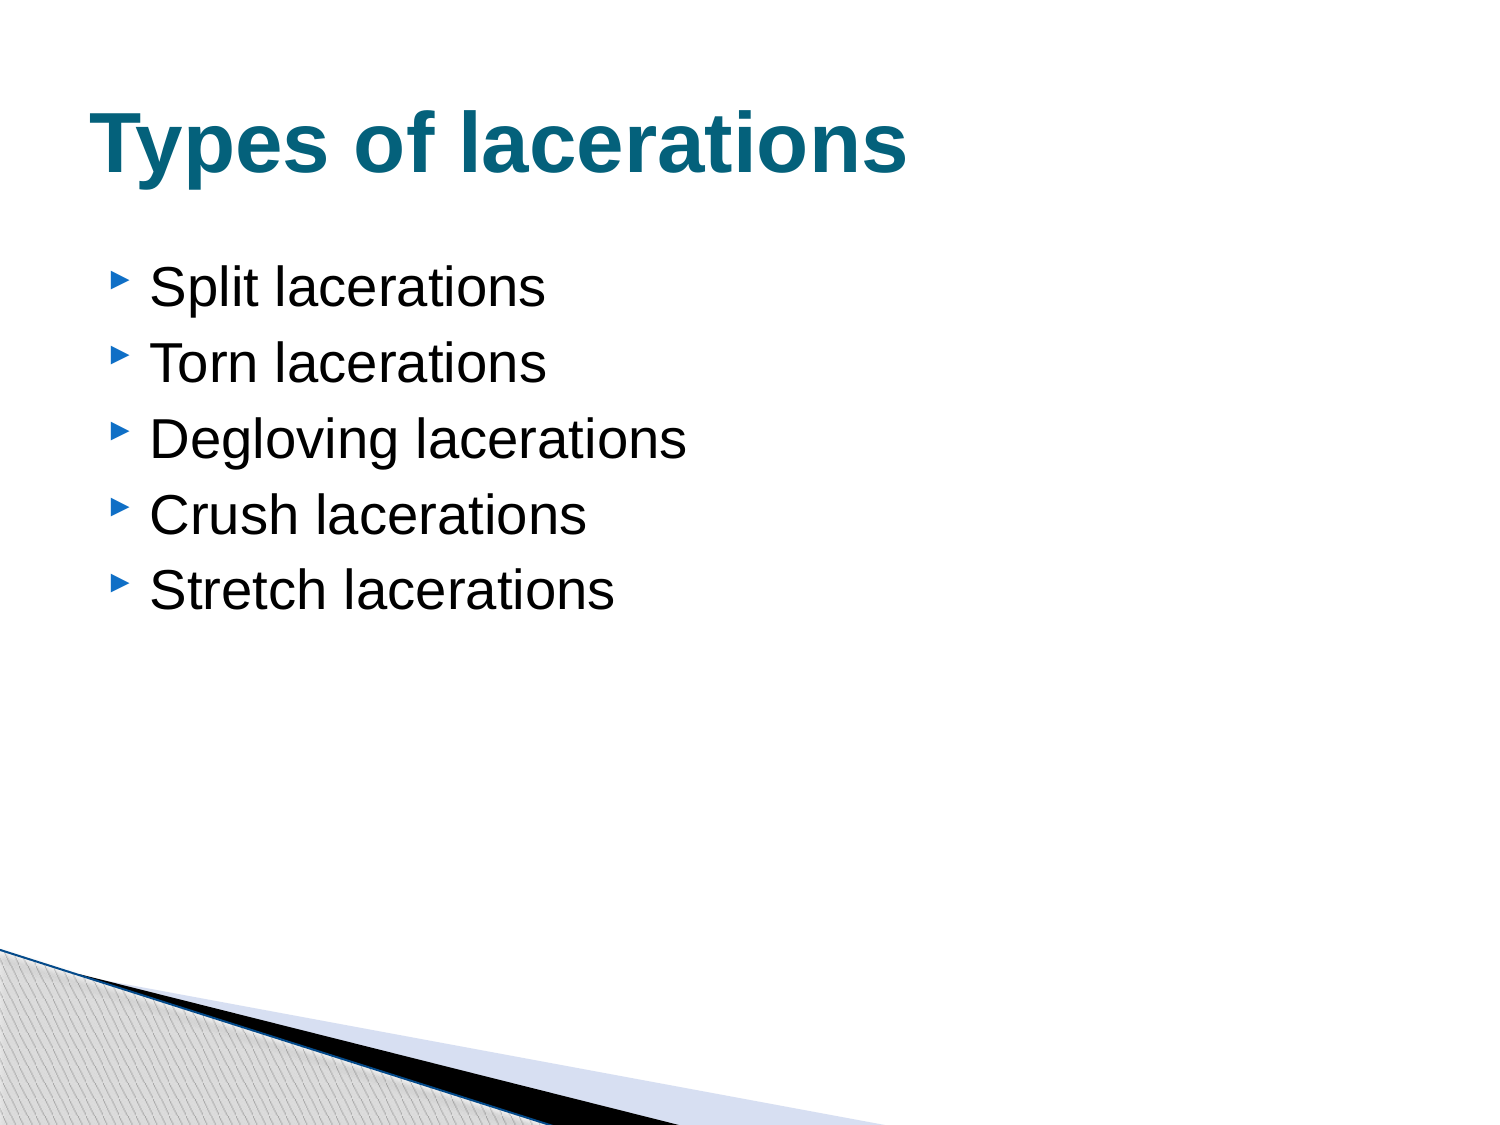

# Types of lacerations
Split lacerations
Torn lacerations
Degloving lacerations
Crush lacerations
Stretch lacerations